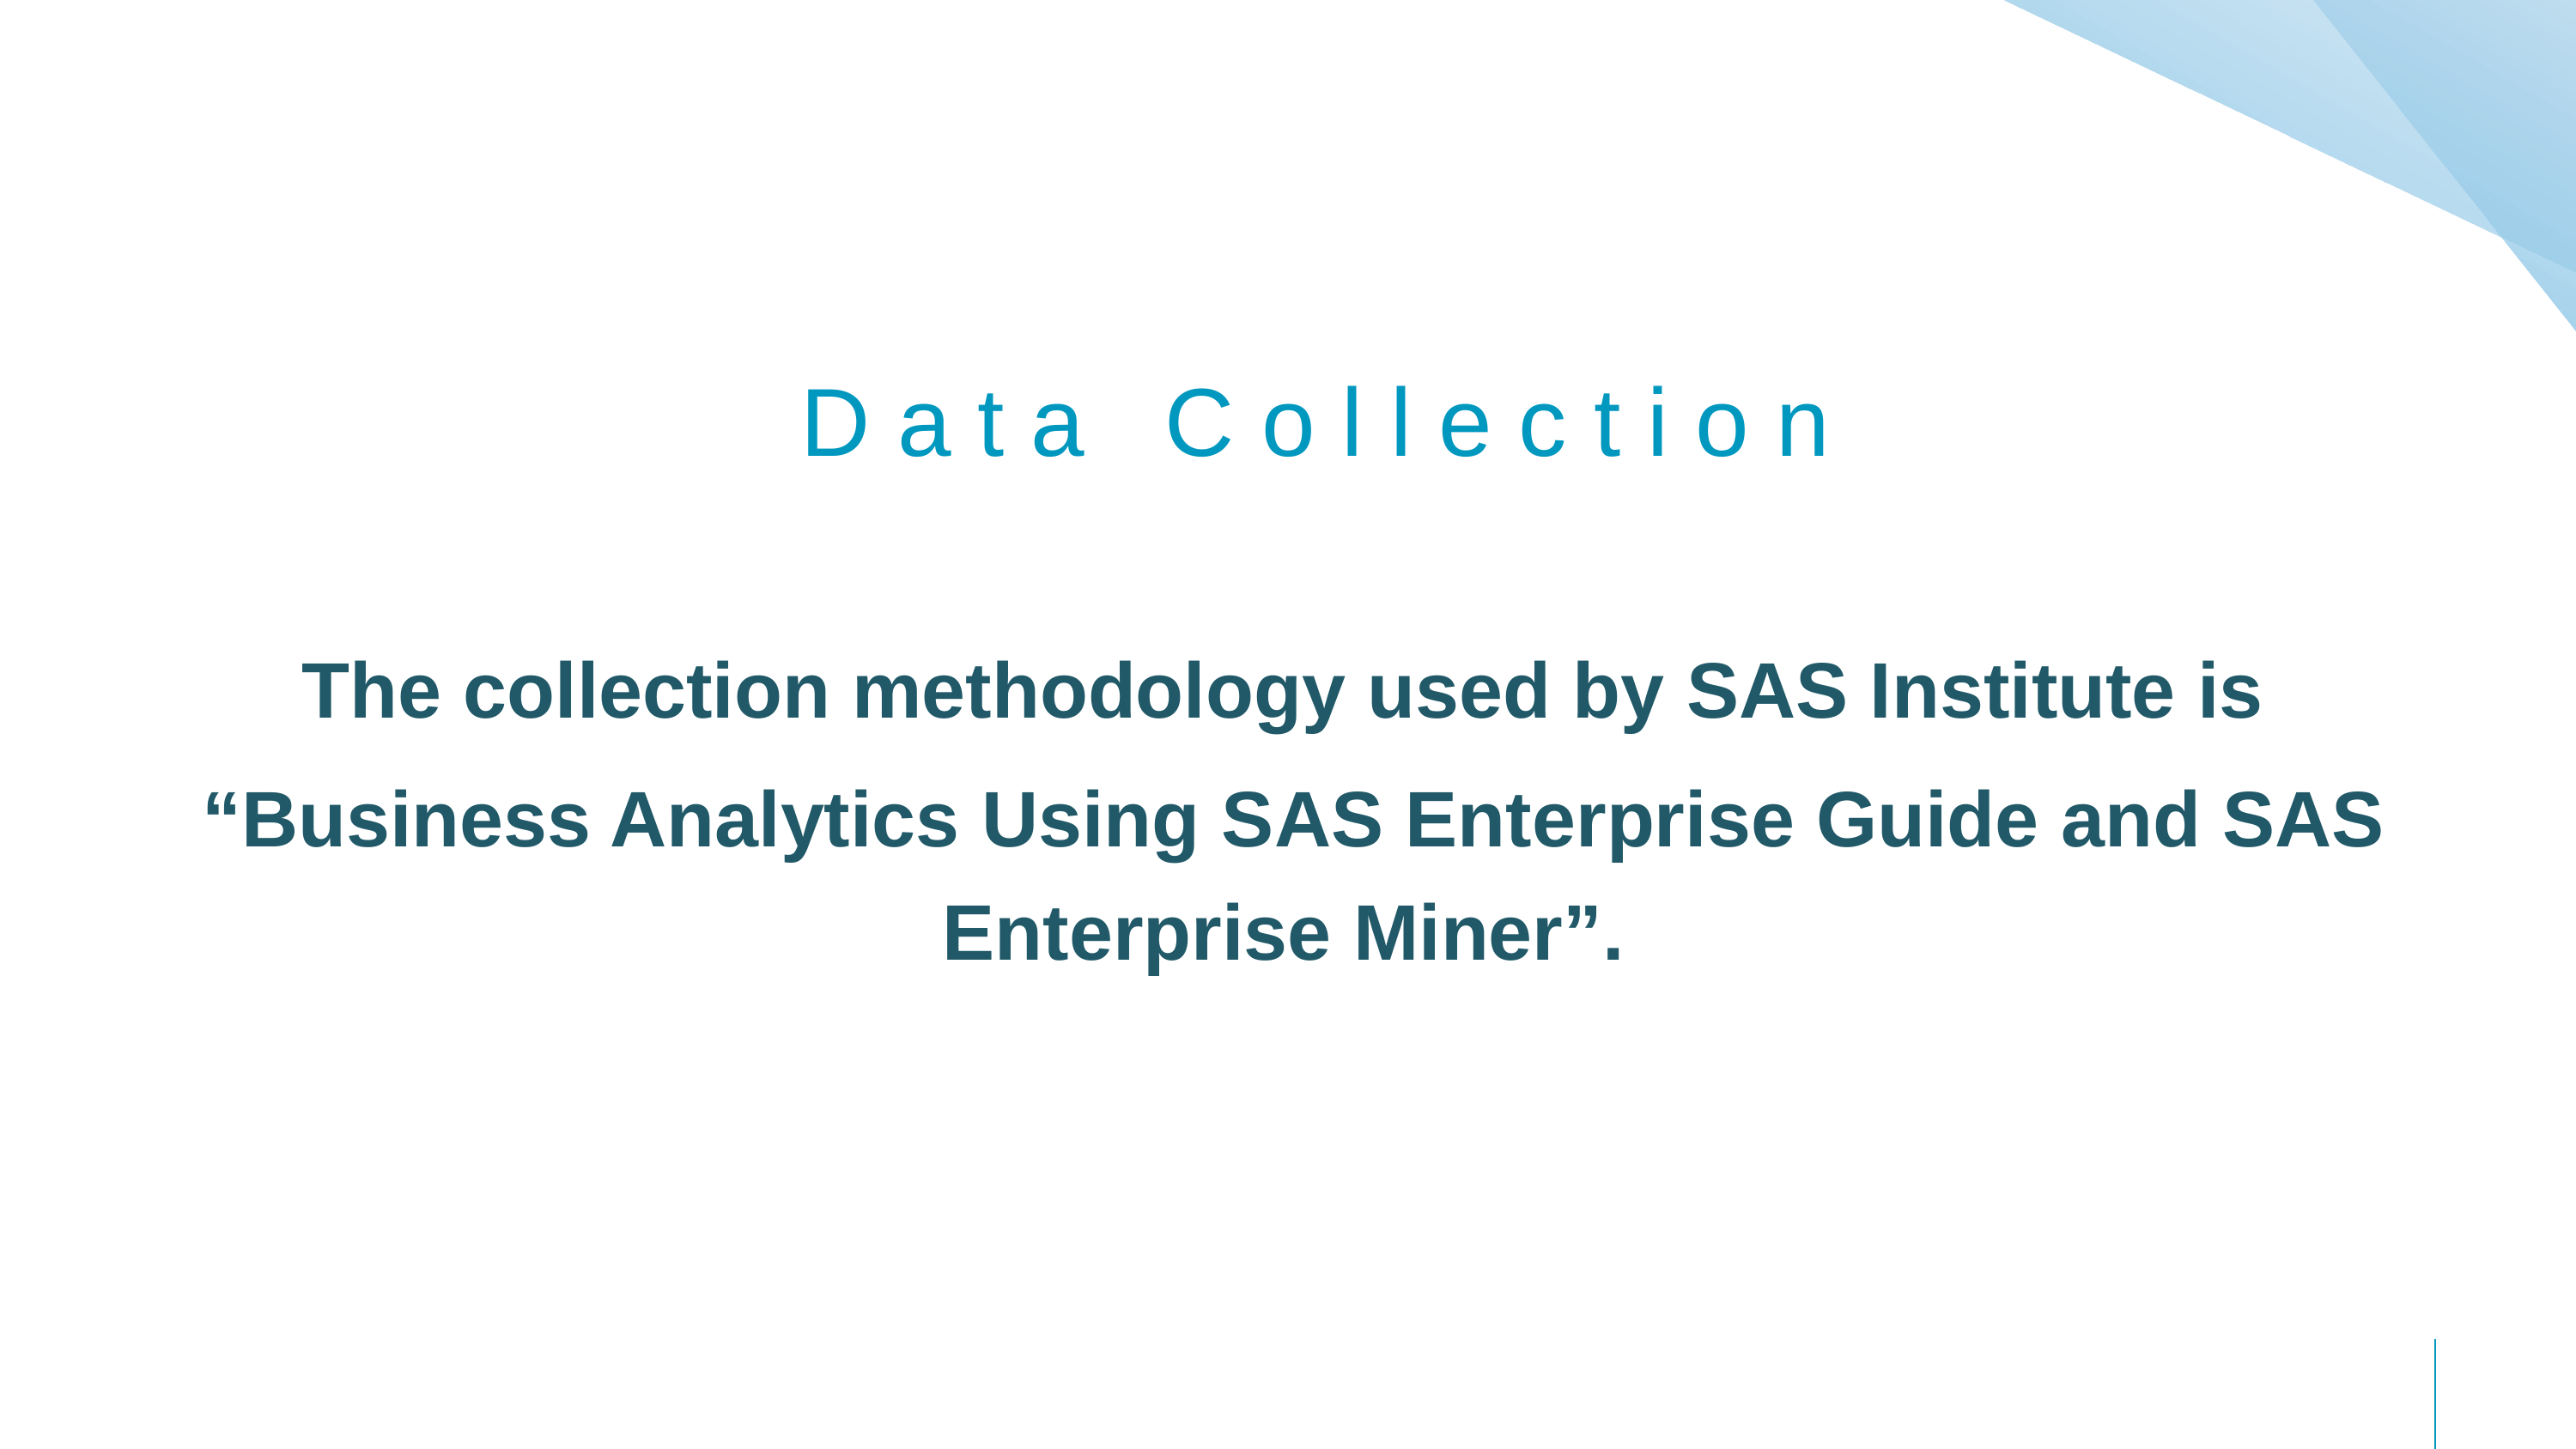

Data Collection
The collection methodology used by SAS Institute is
 “Business Analytics Using SAS Enterprise Guide and SAS Enterprise Miner”.